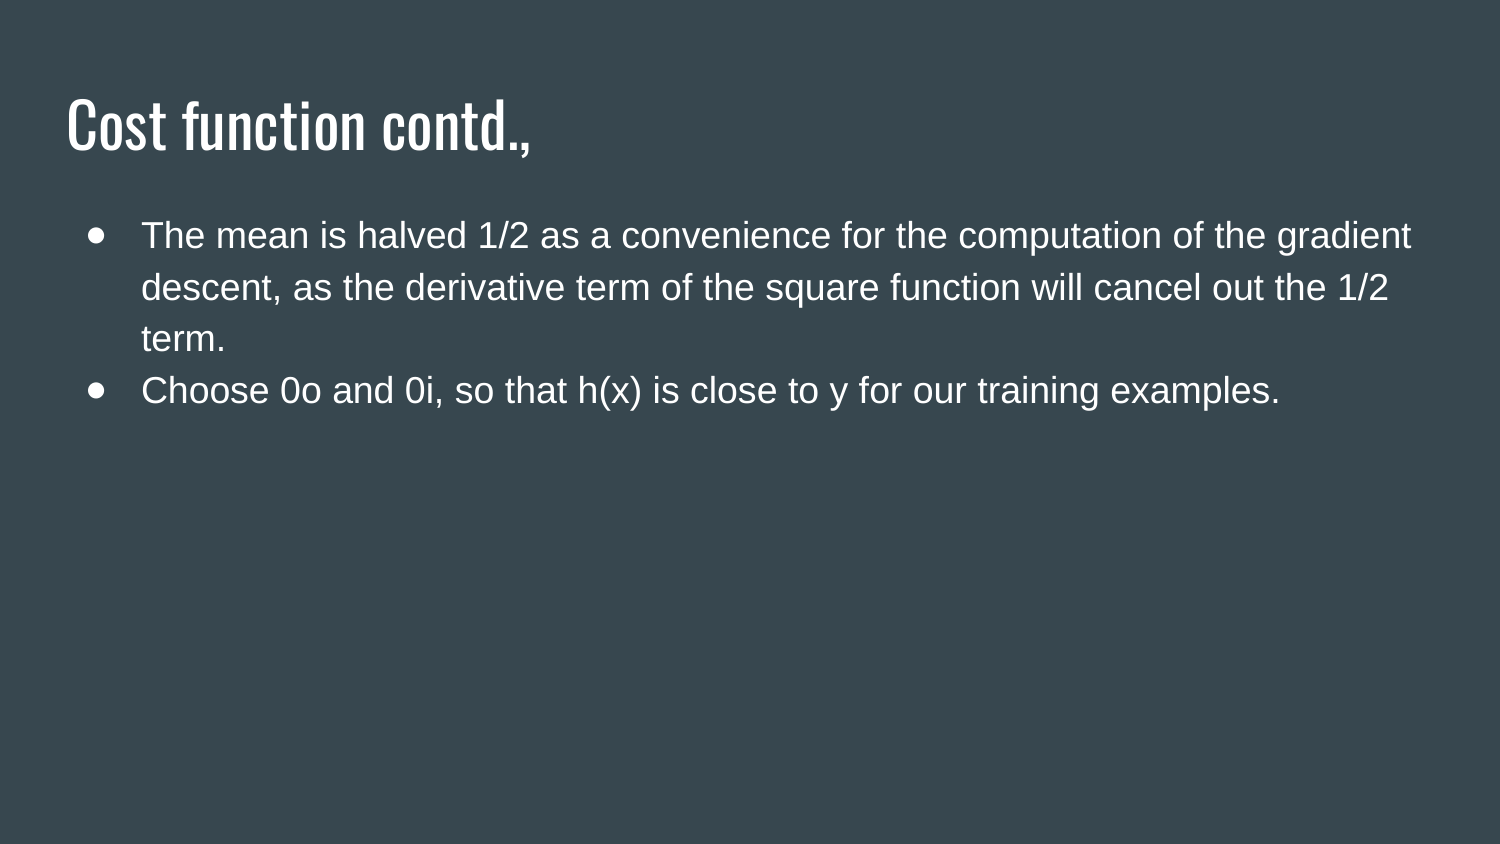

# Cost function contd.,
The mean is halved 1/2 as a convenience for the computation of the gradient descent, as the derivative term of the square function will cancel out the 1/2 term.
Choose 0o and 0i, so that h(x) is close to y for our training examples.